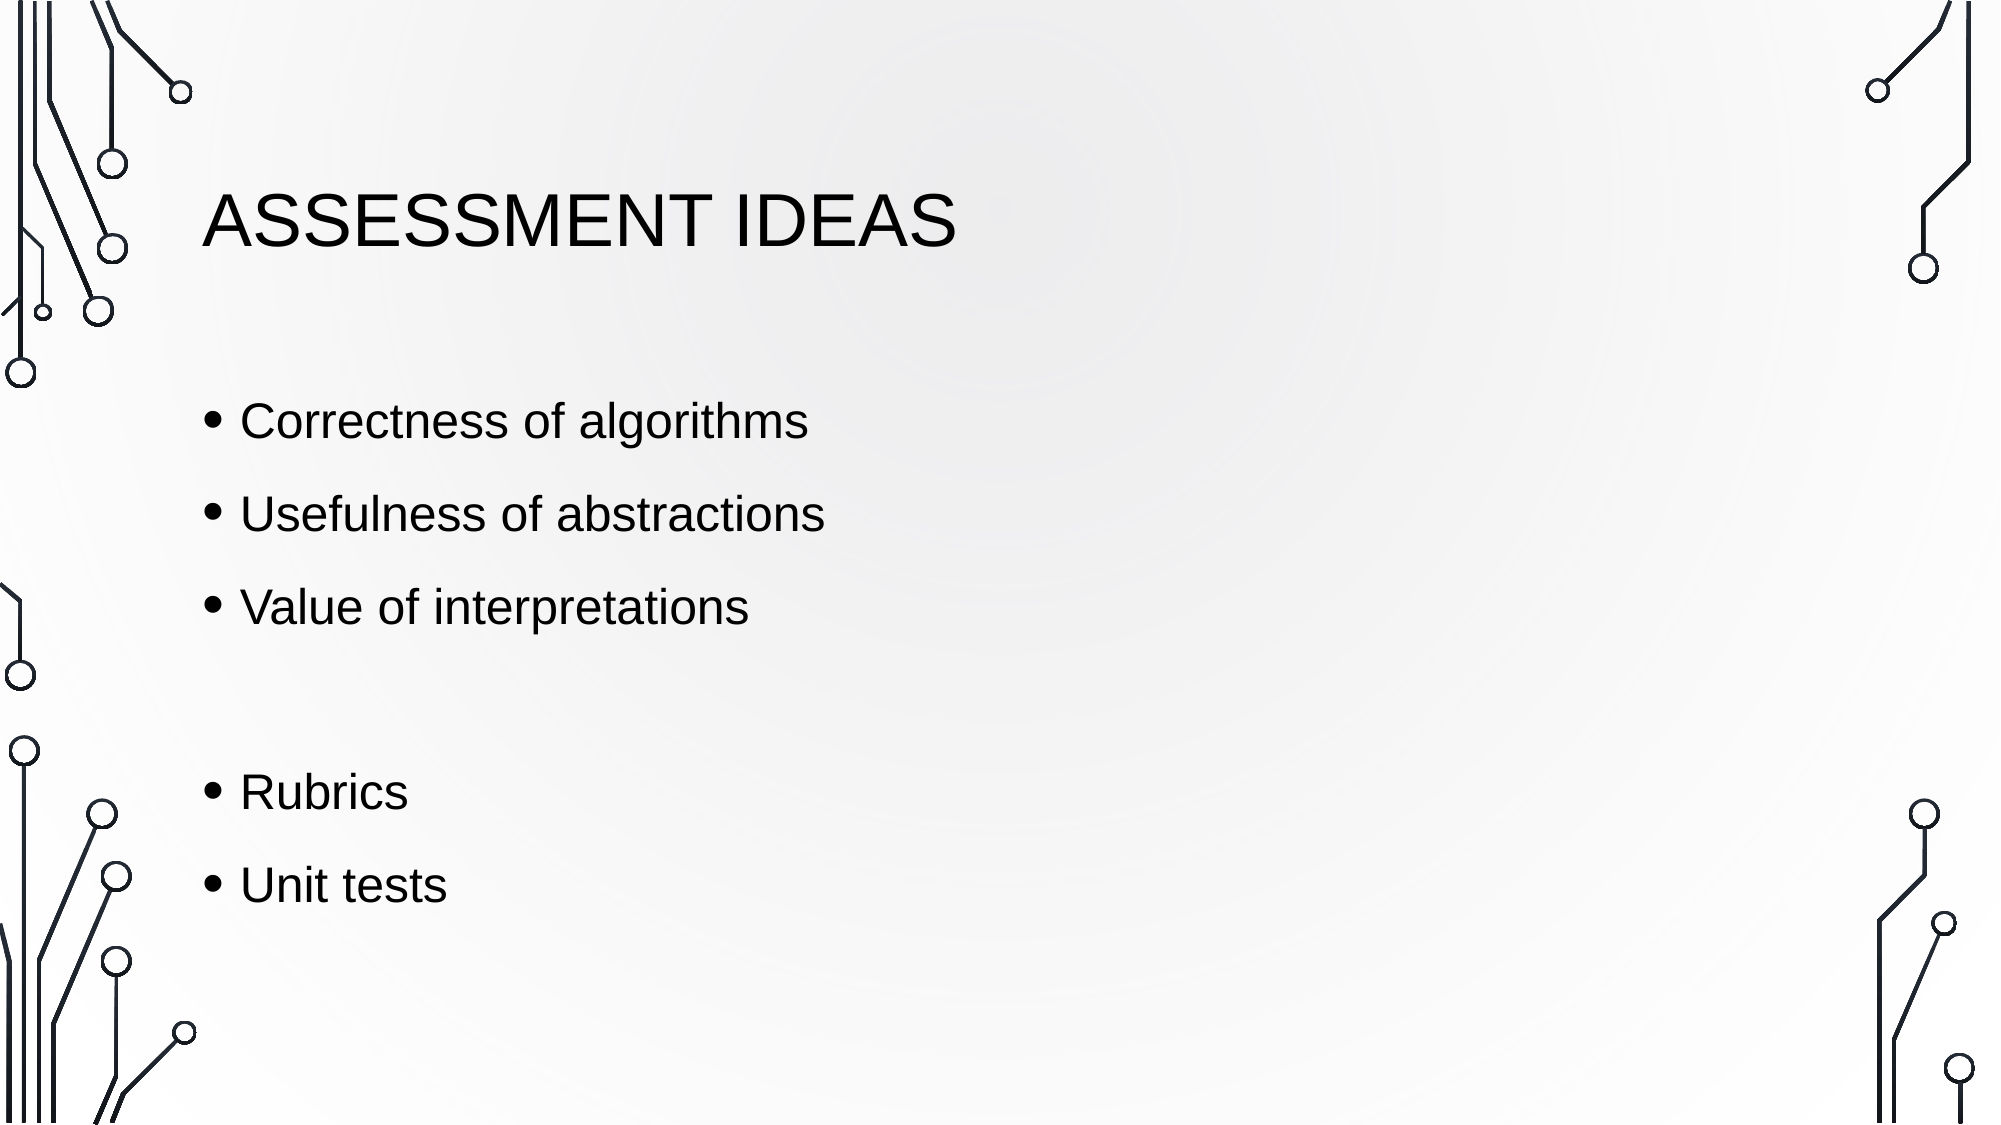

# Assessment Ideas
Correctness of algorithms
Usefulness of abstractions
Value of interpretations

Rubrics
Unit tests